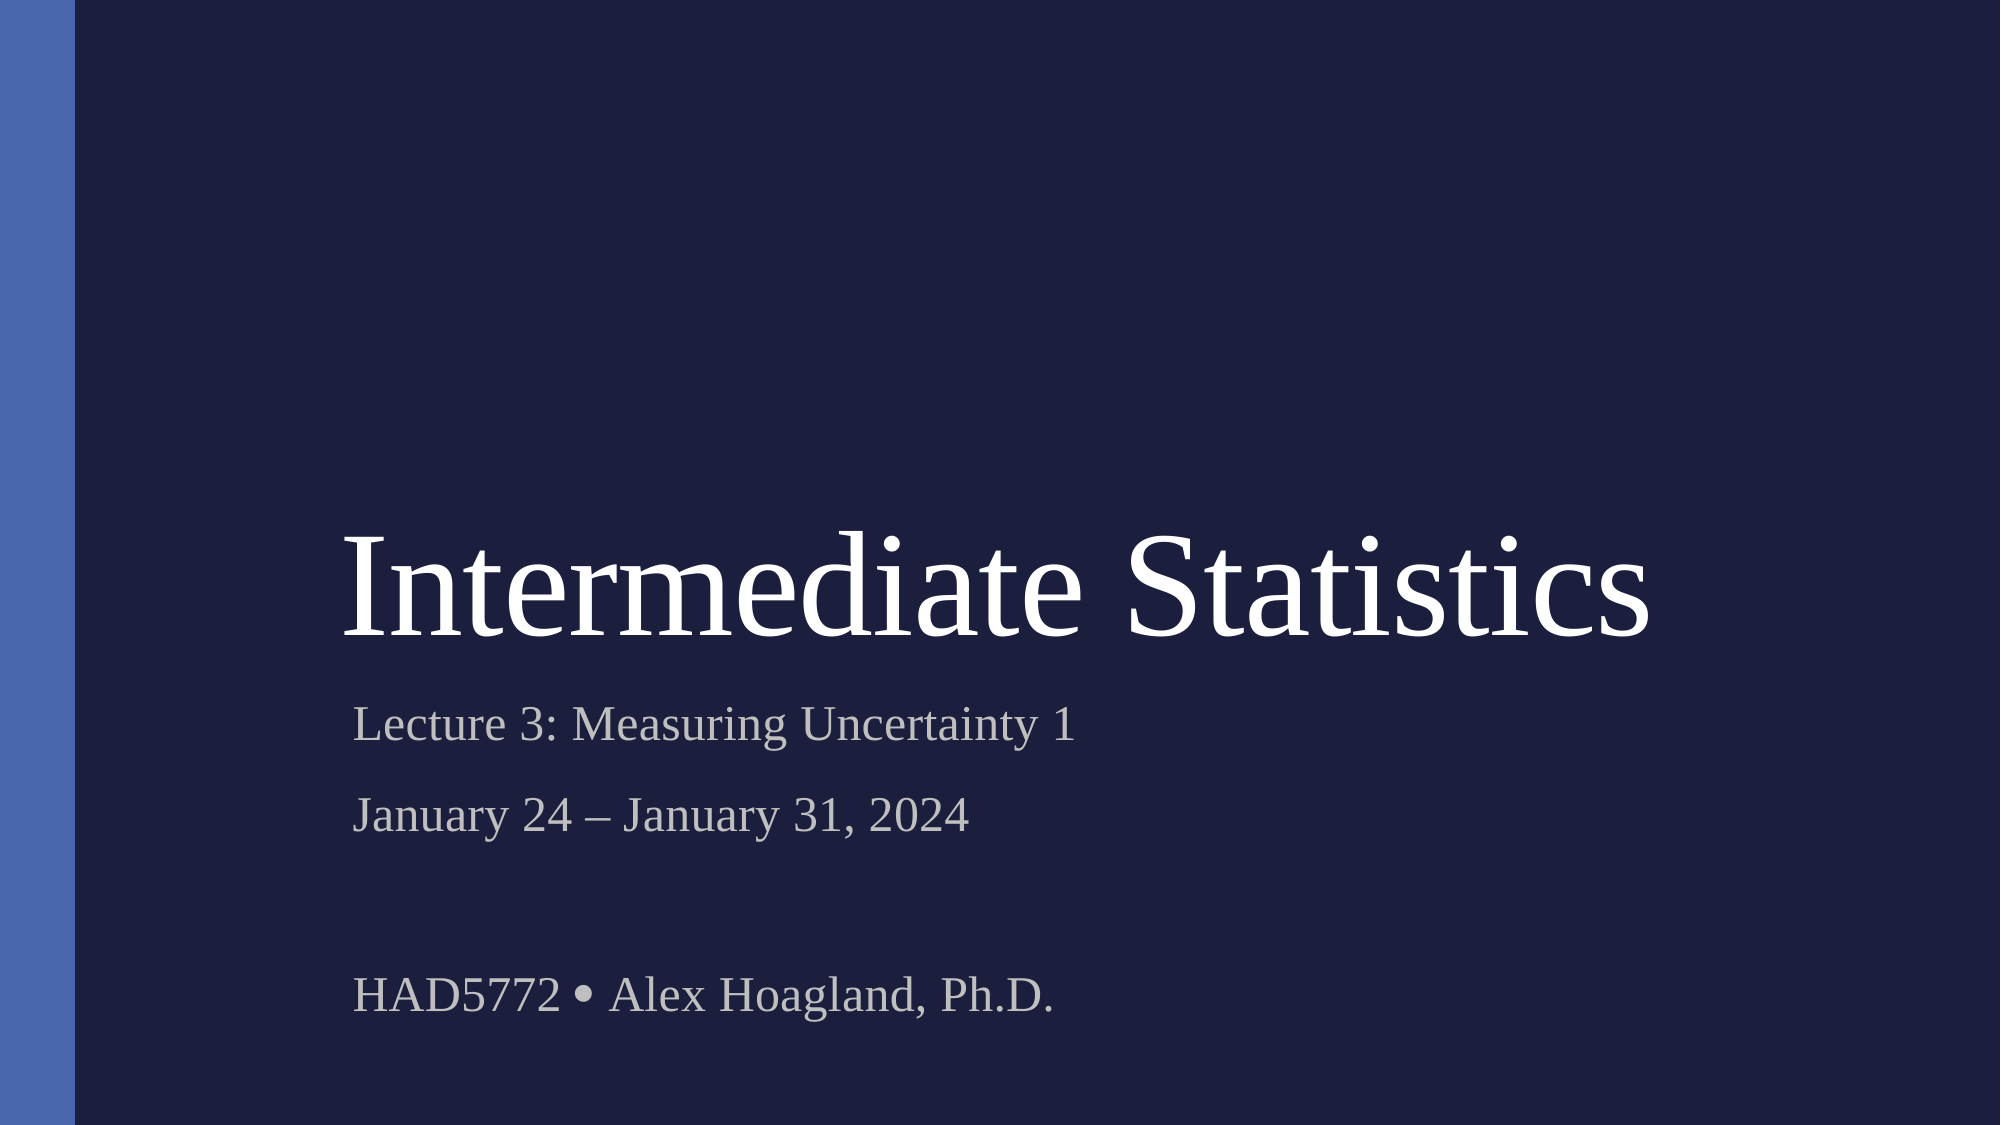

# Intermediate Statistics
Lecture 3: Measuring Uncertainty 1
January 24 – January 31, 2024

HAD5772 • Alex Hoagland, Ph.D.